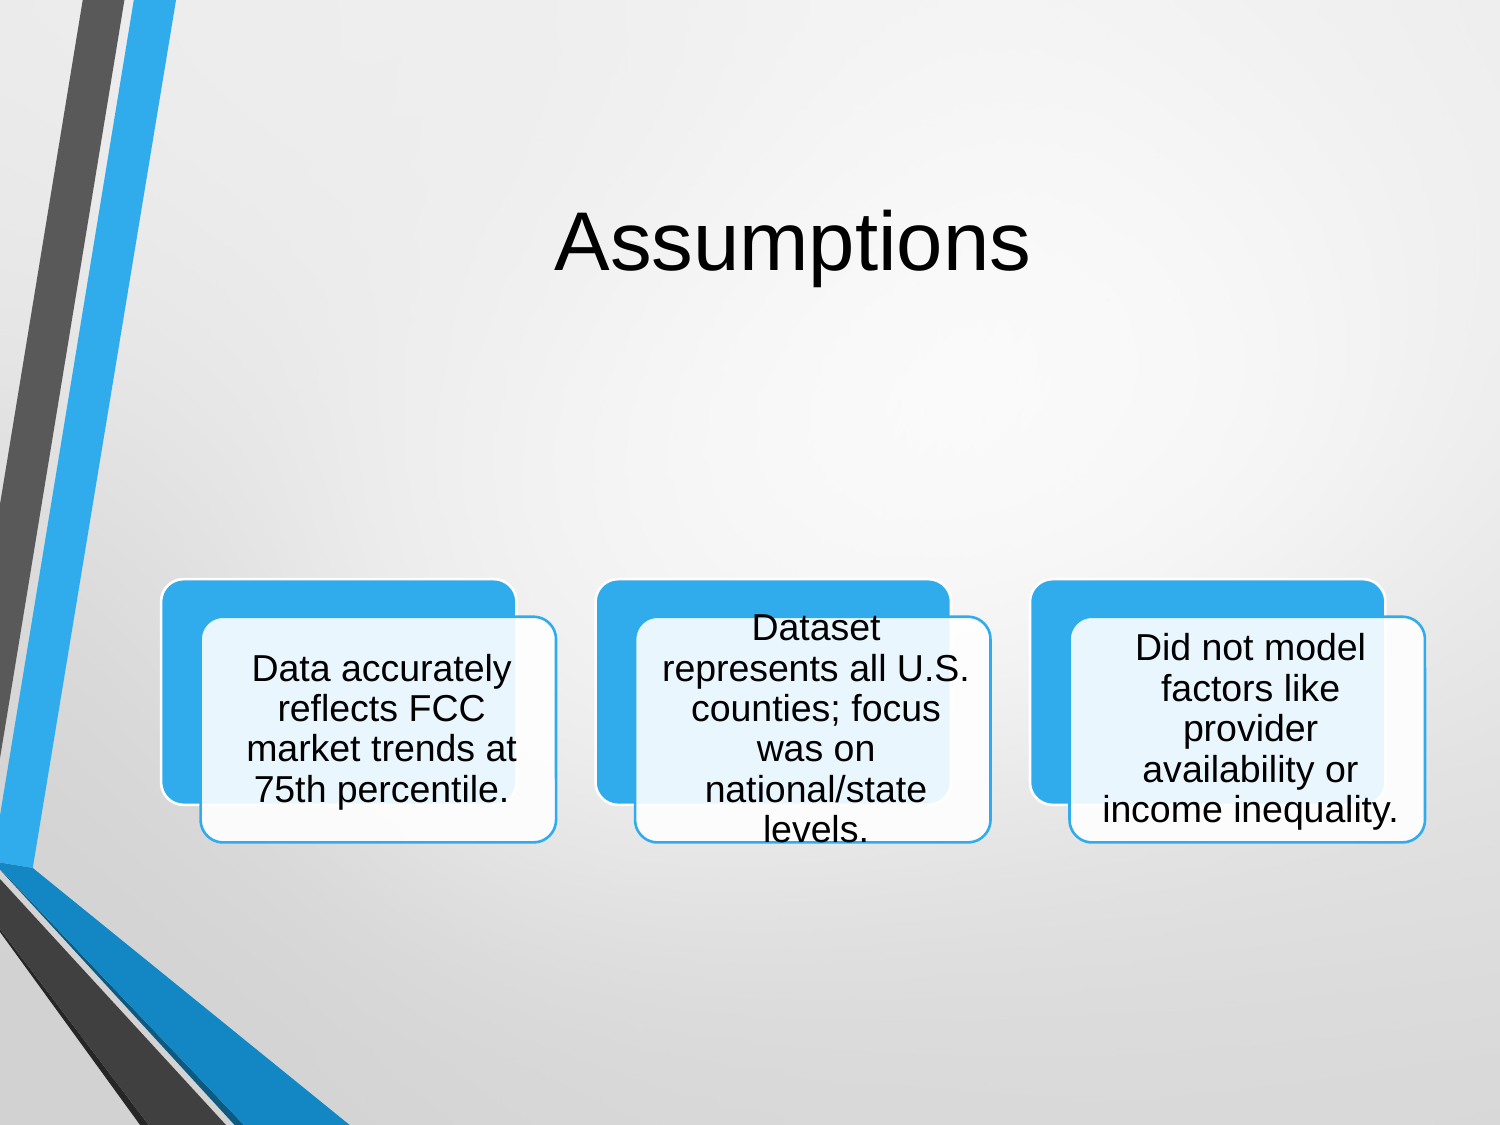

# Assumptions
Data accurately reflects FCC market trends at 75th percentile.
Dataset represents all U.S. counties; focus was on national/state levels.
Did not model factors like provider availability or income inequality.